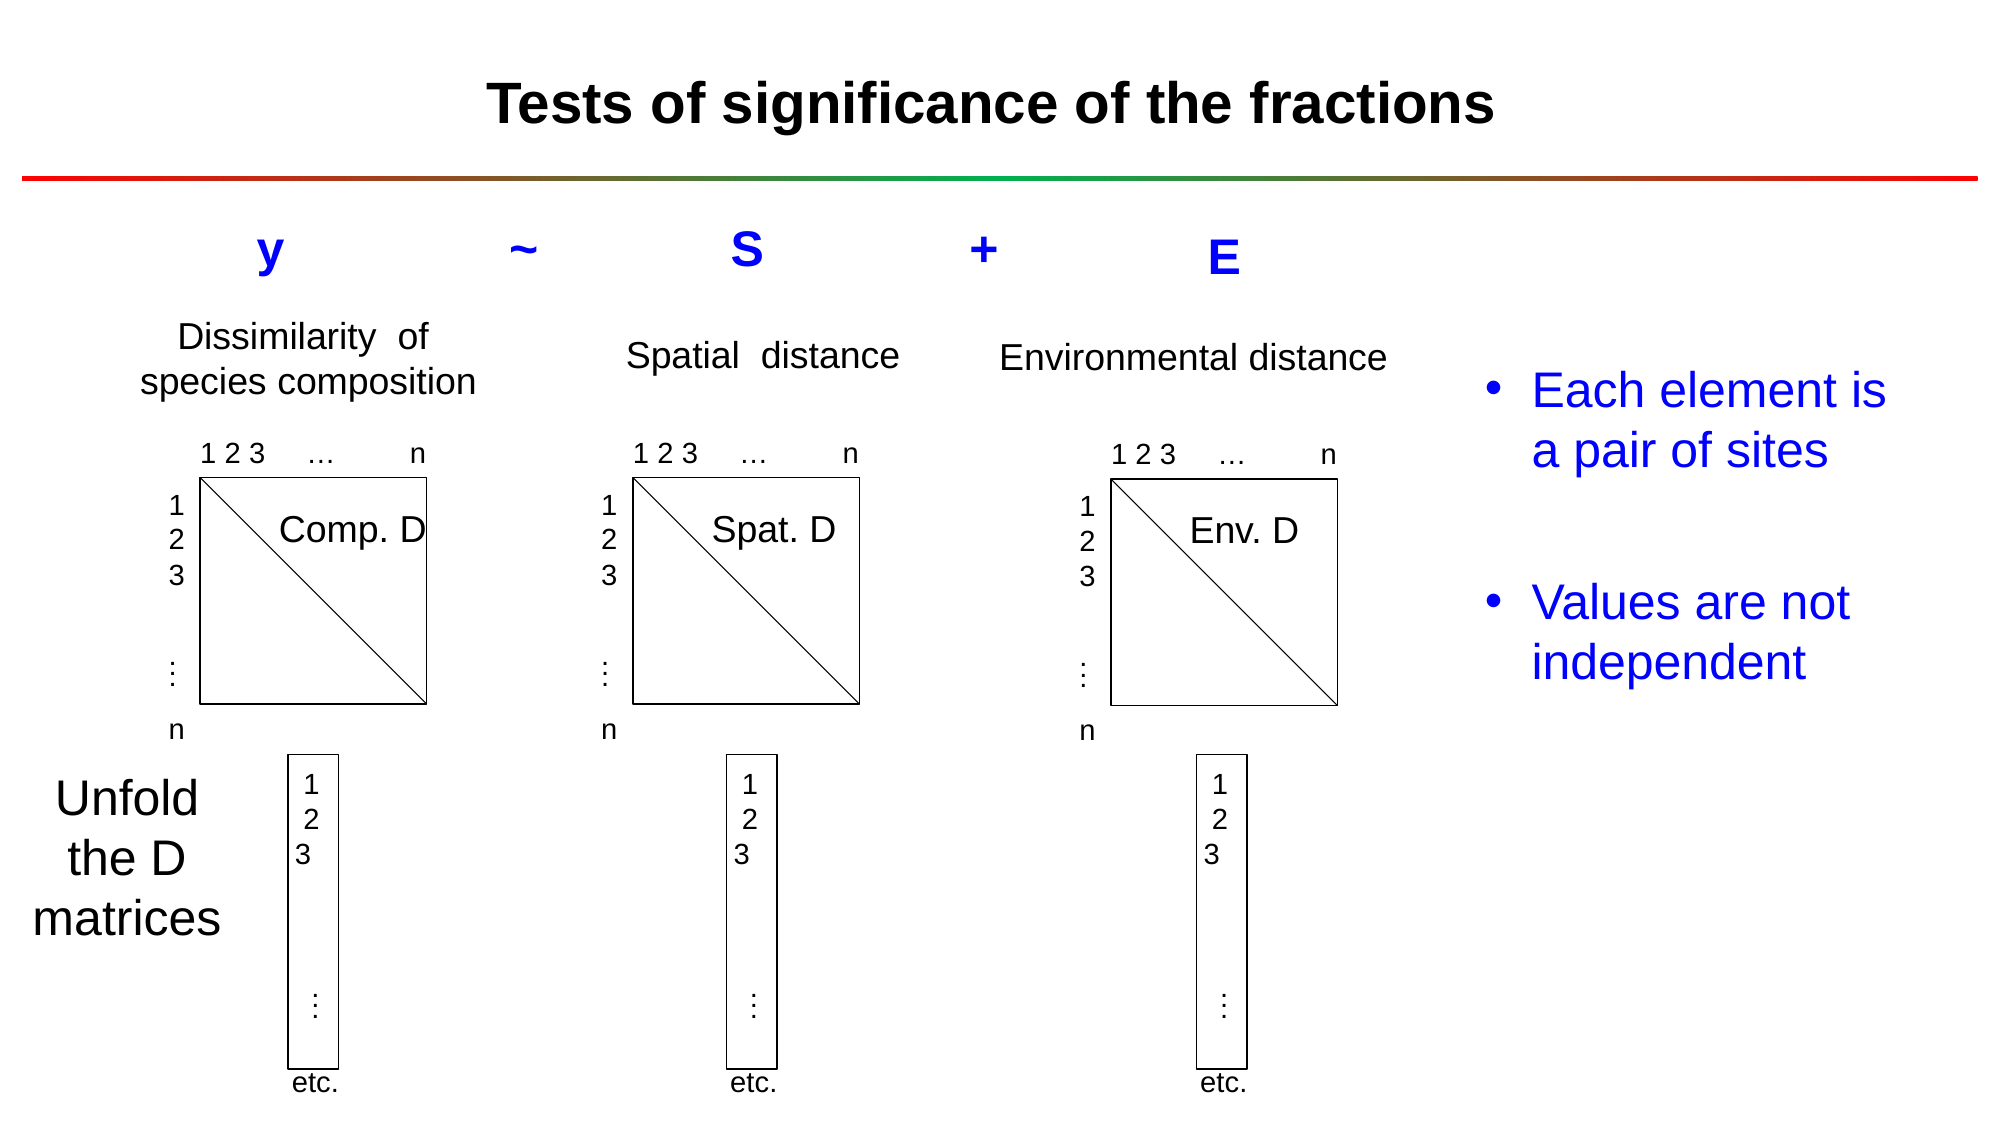

# Tests of significance of the fractions
~
+
y
S
E
Dissimilarity  of
species composition
Spatial  distance
Environmental distance
Each element is a pair of sites
1 2 3     …         n

1 2 3

.
.
.

n
Comp. D
1 2 3     …         n

1 2 3

.
.
.

n
Spat. D
1 2 3     …         n

1 2 3

.
.
.

n
Env. D
Values are not independent

1
2
3

.
.
.

etc.

1
2
3

.
.
.

etc.

1
2
3

.
.
.

etc.
Unfold the D matrices